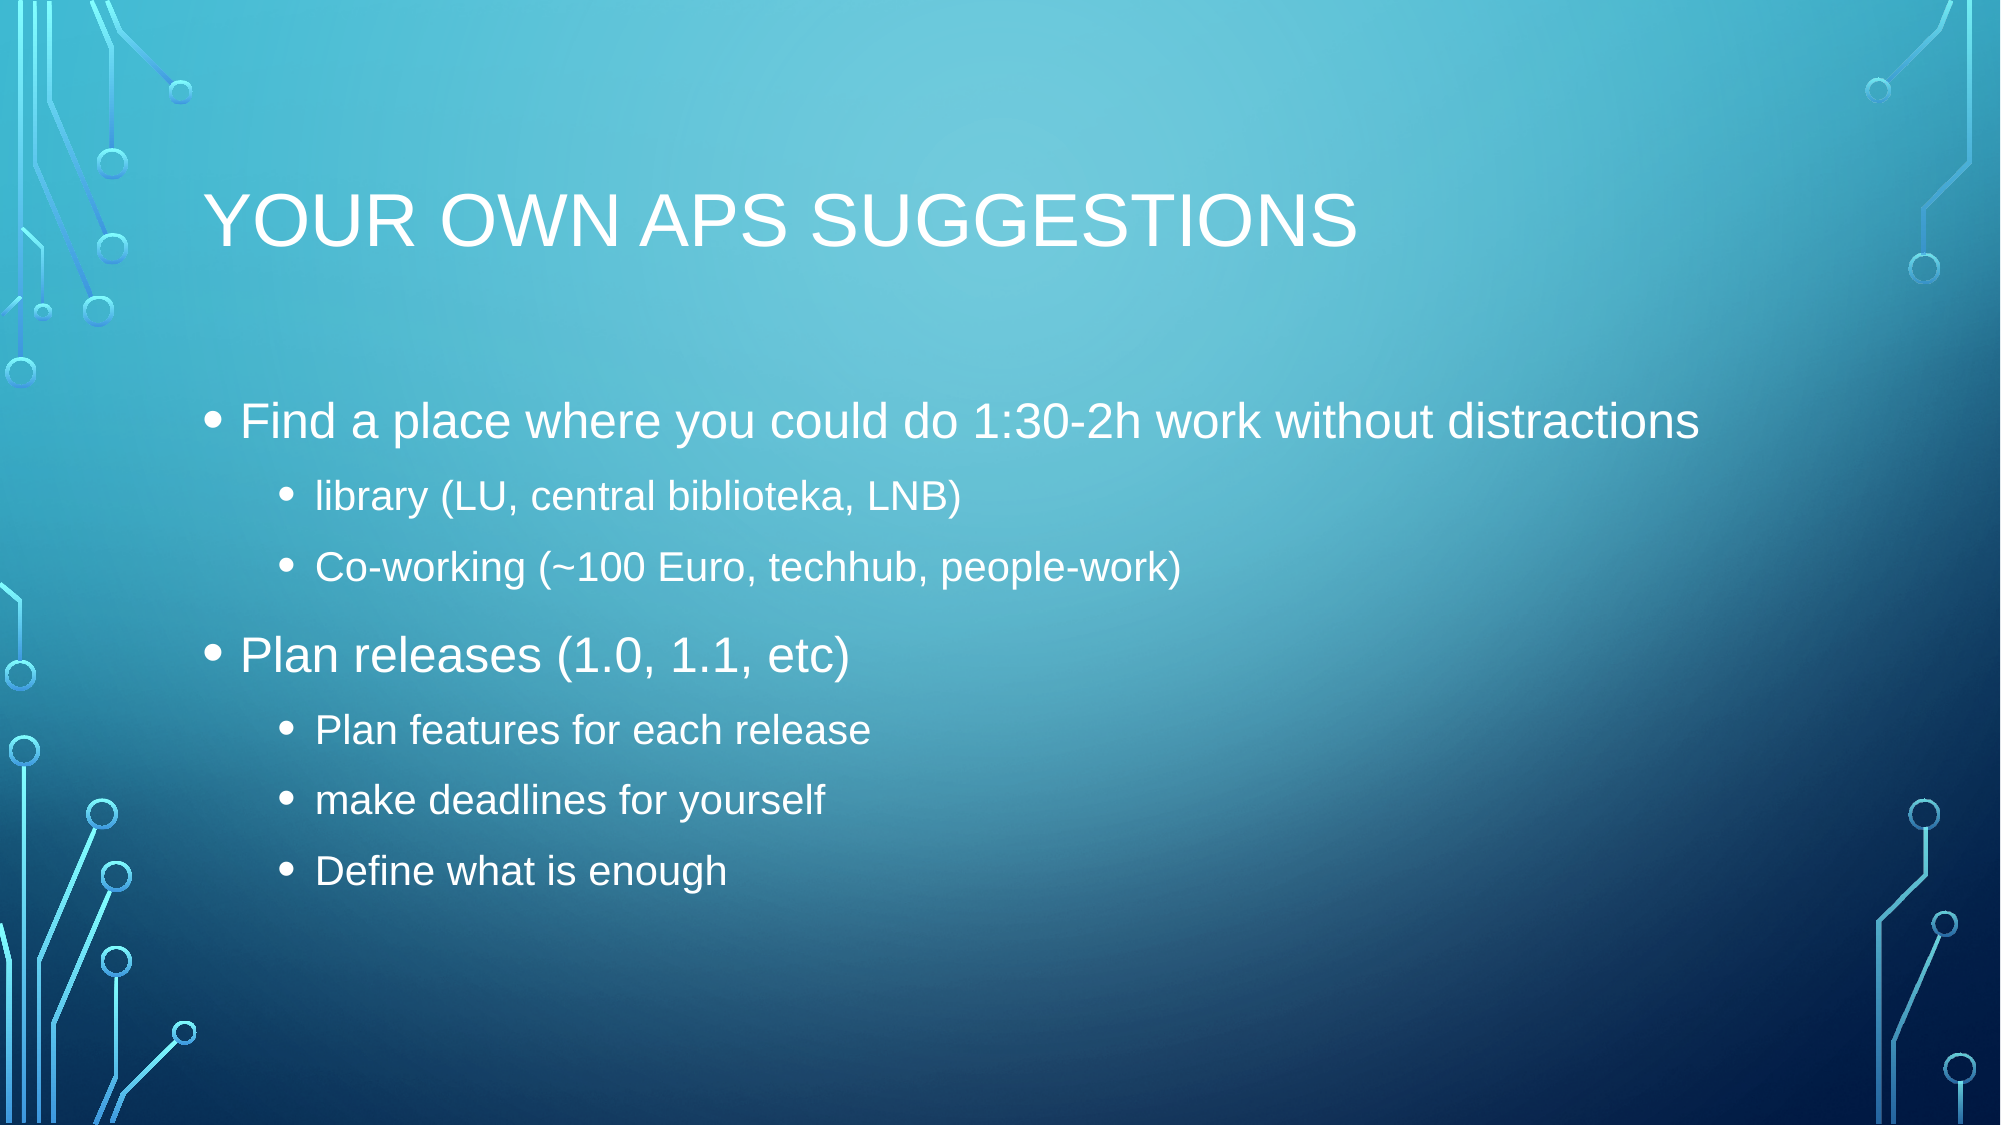

# Your own aps Suggestions
Find a place where you could do 1:30-2h work without distractions
library (LU, central biblioteka, LNB)
Co-working (~100 Euro, techhub, people-work)
Plan releases (1.0, 1.1, etc)
Plan features for each release
make deadlines for yourself
Define what is enough